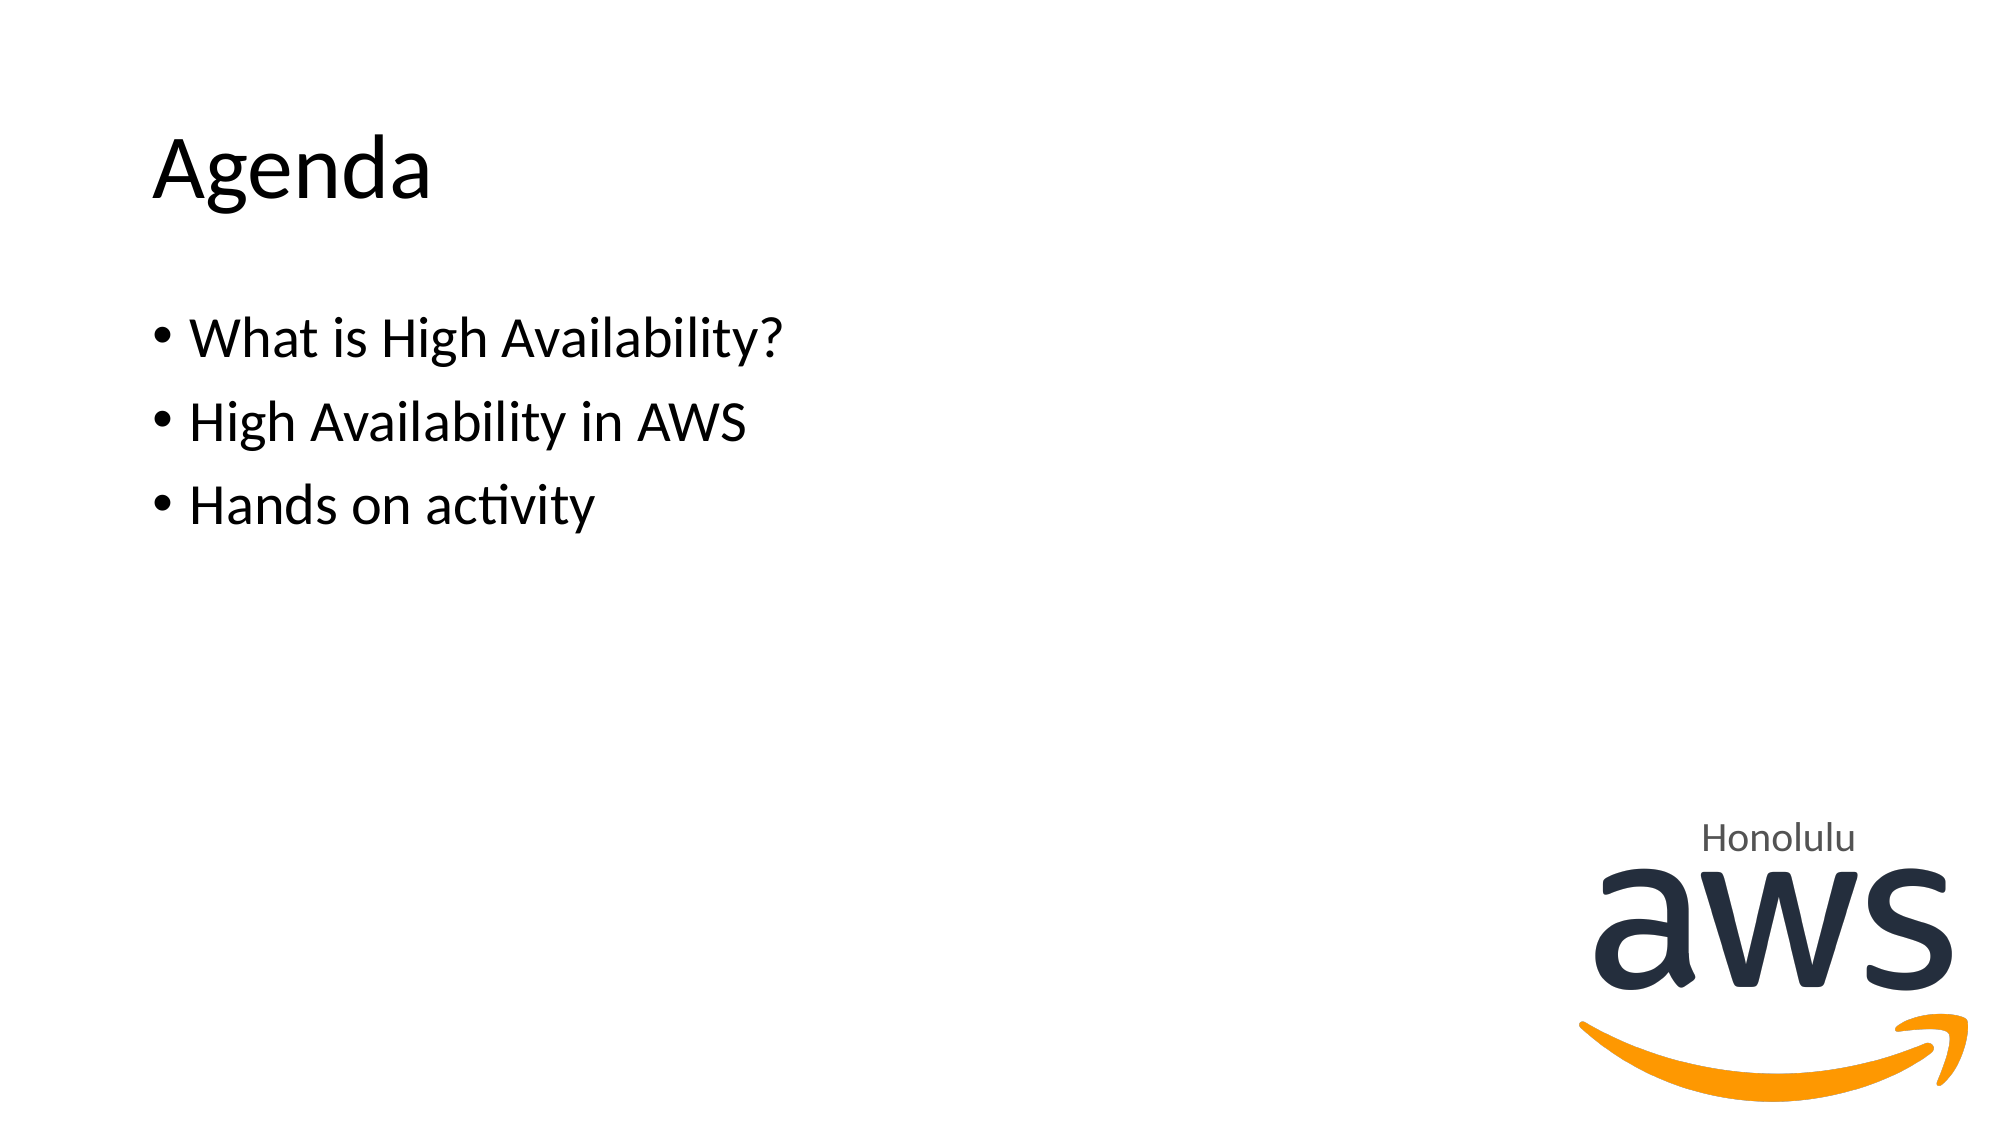

# Agenda
What is High Availability?
High Availability in AWS
Hands on activity